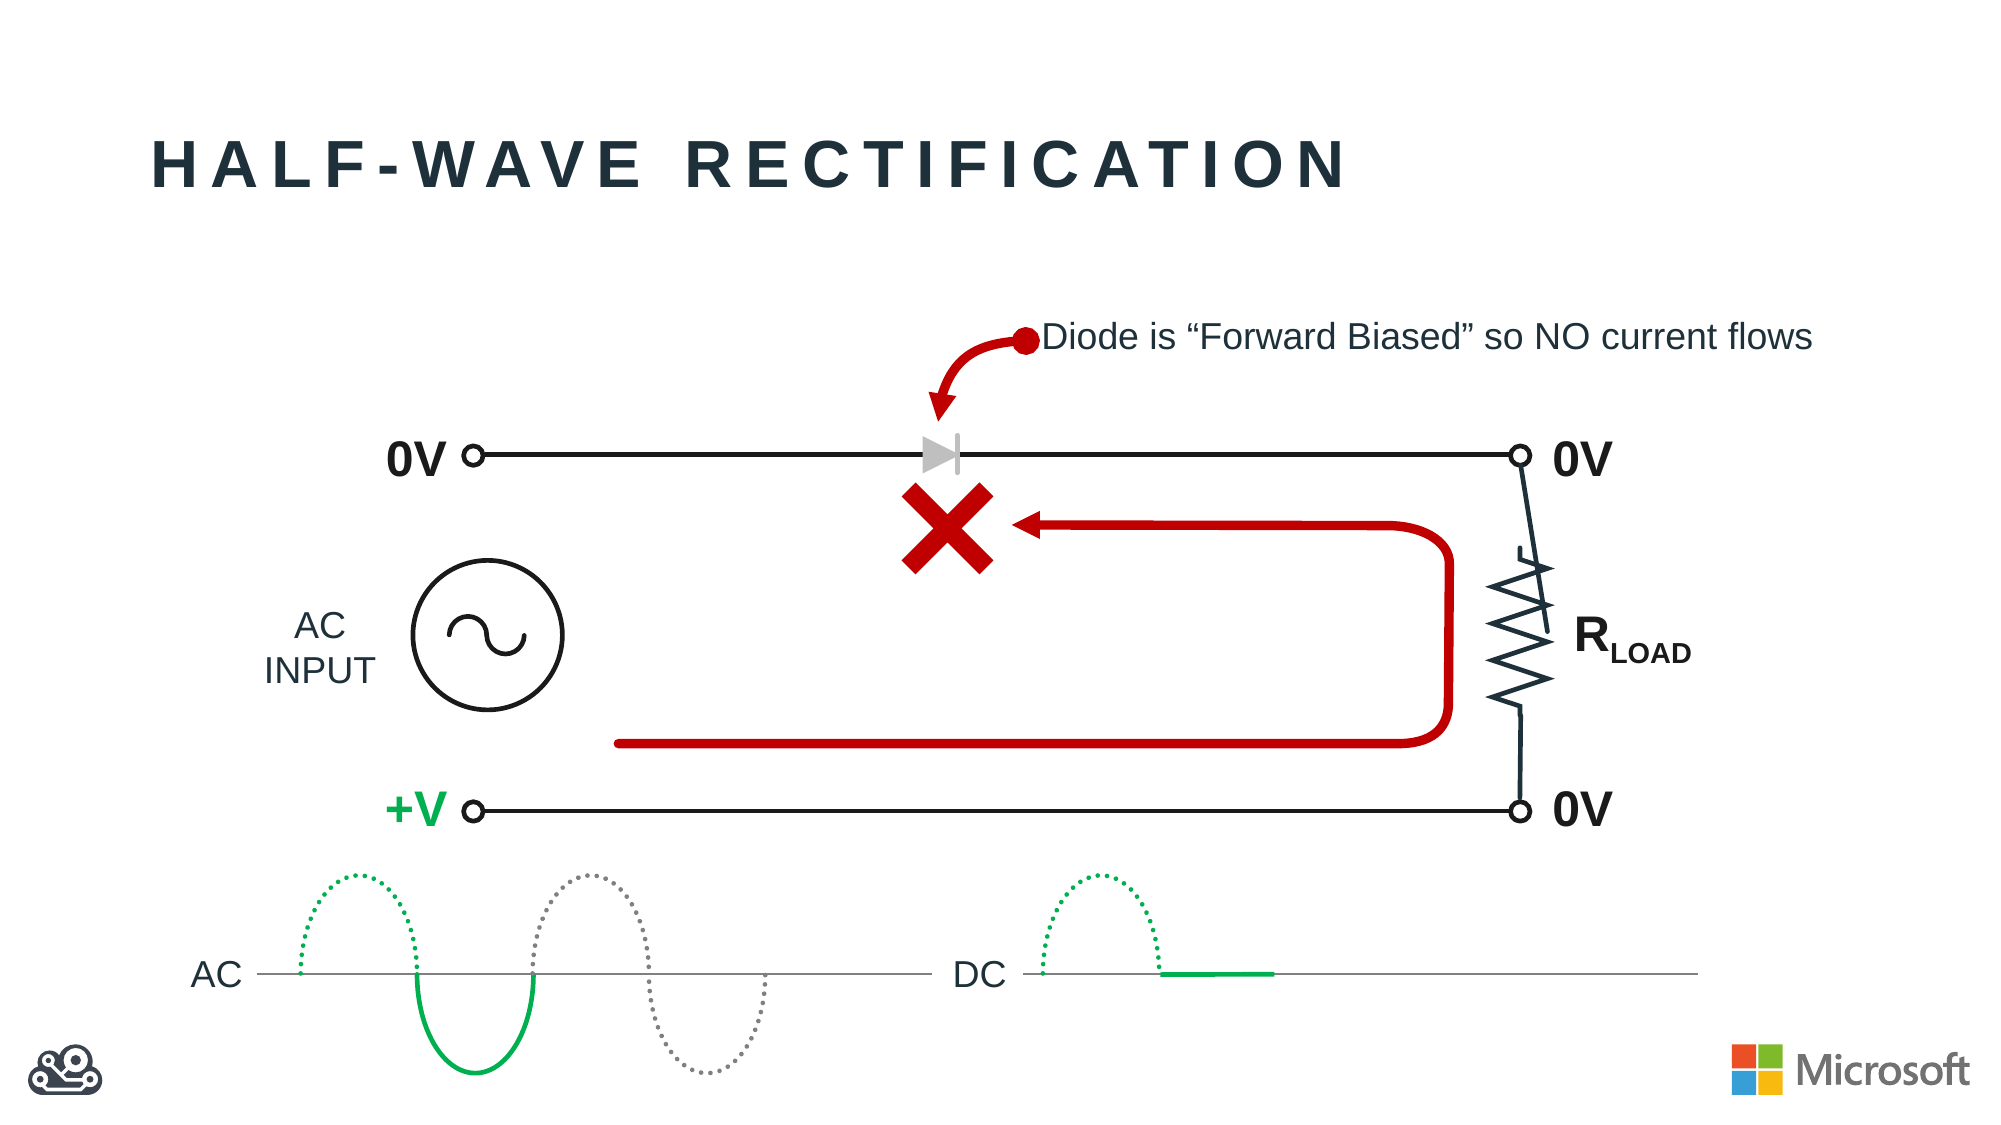

# HALF-WAVE RECTIFICATION
Diode is “Forward Biased” so NO current flows

0V
0V

RLOAD
AC
INPUT

+V
0V

AC
DC